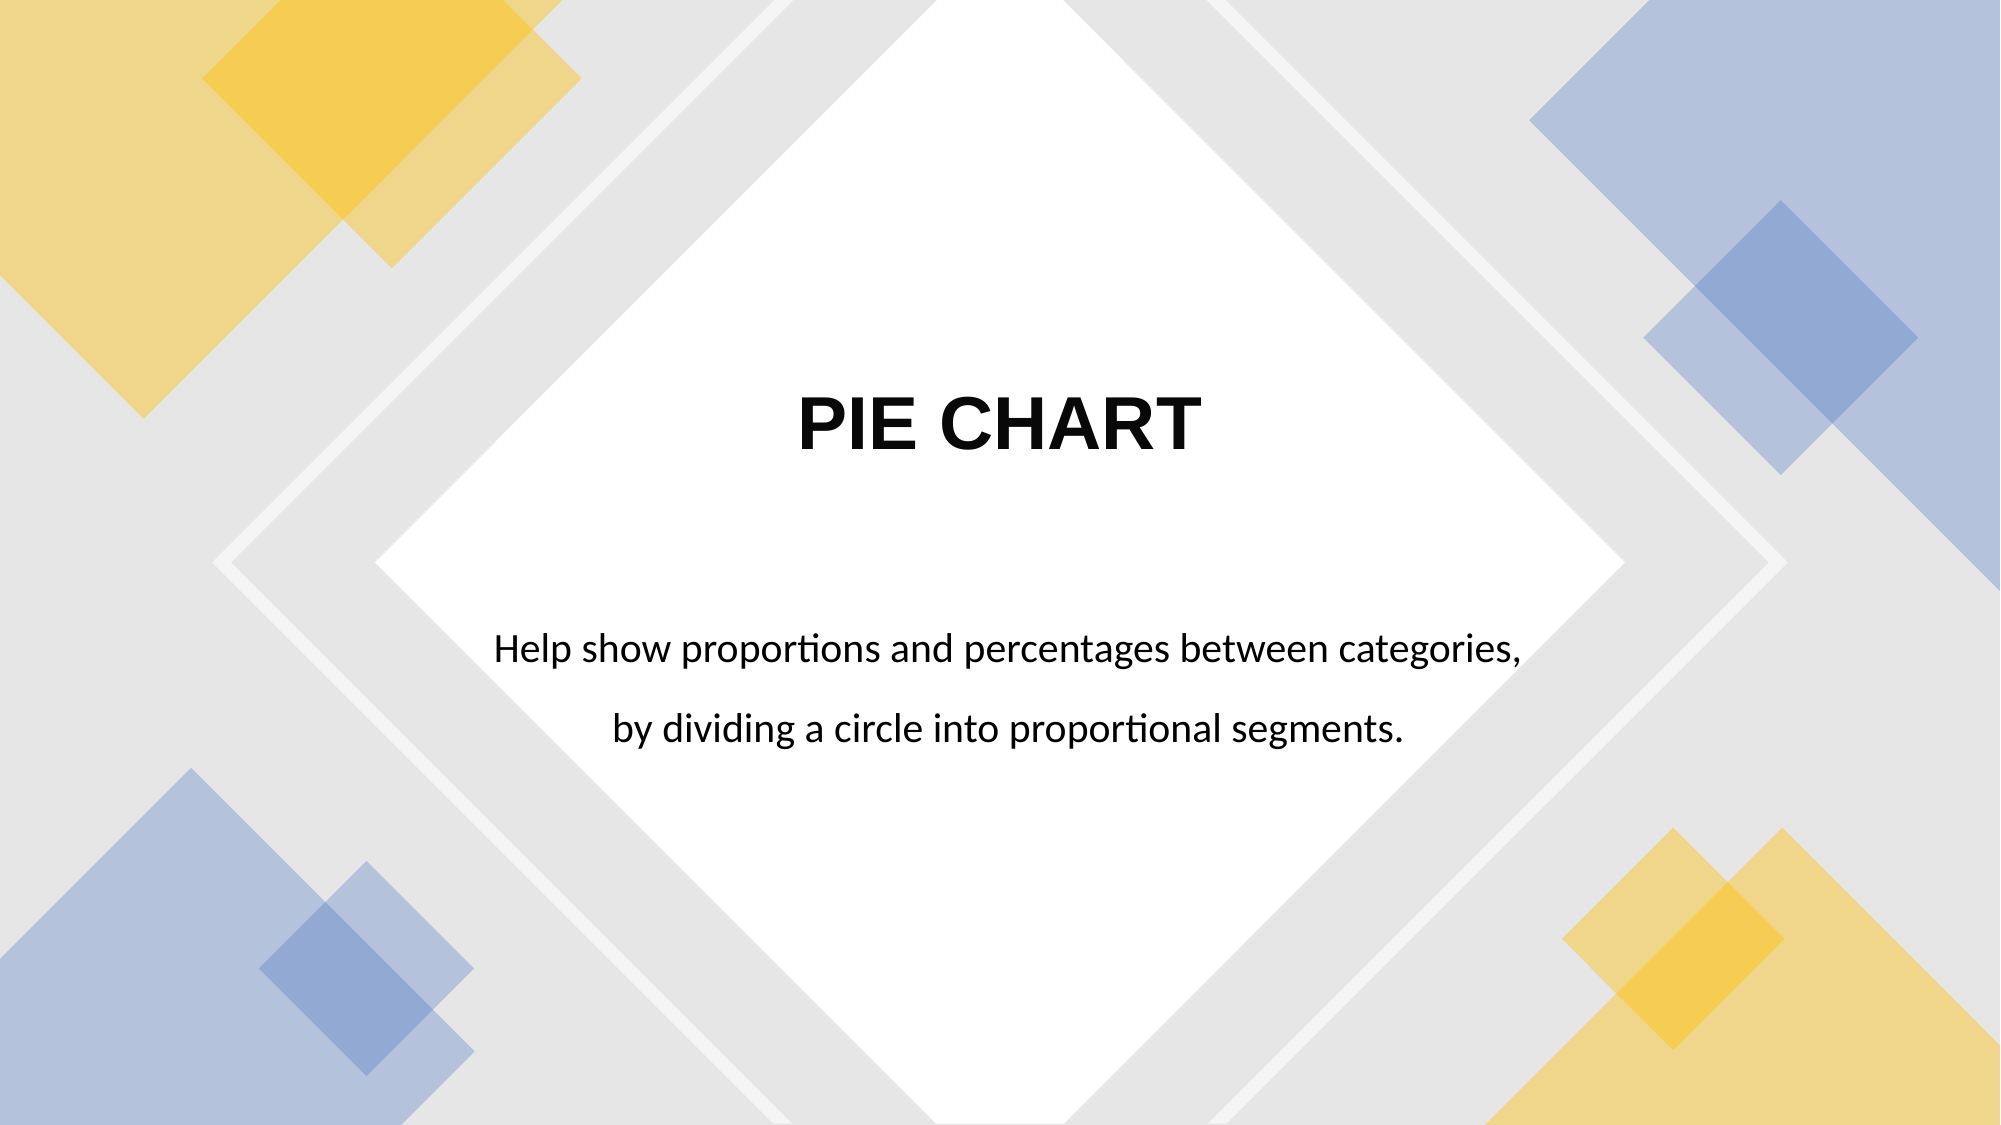

# PIE CHART
Help show proportions and percentages between categories, by dividing a circle into proportional segments.